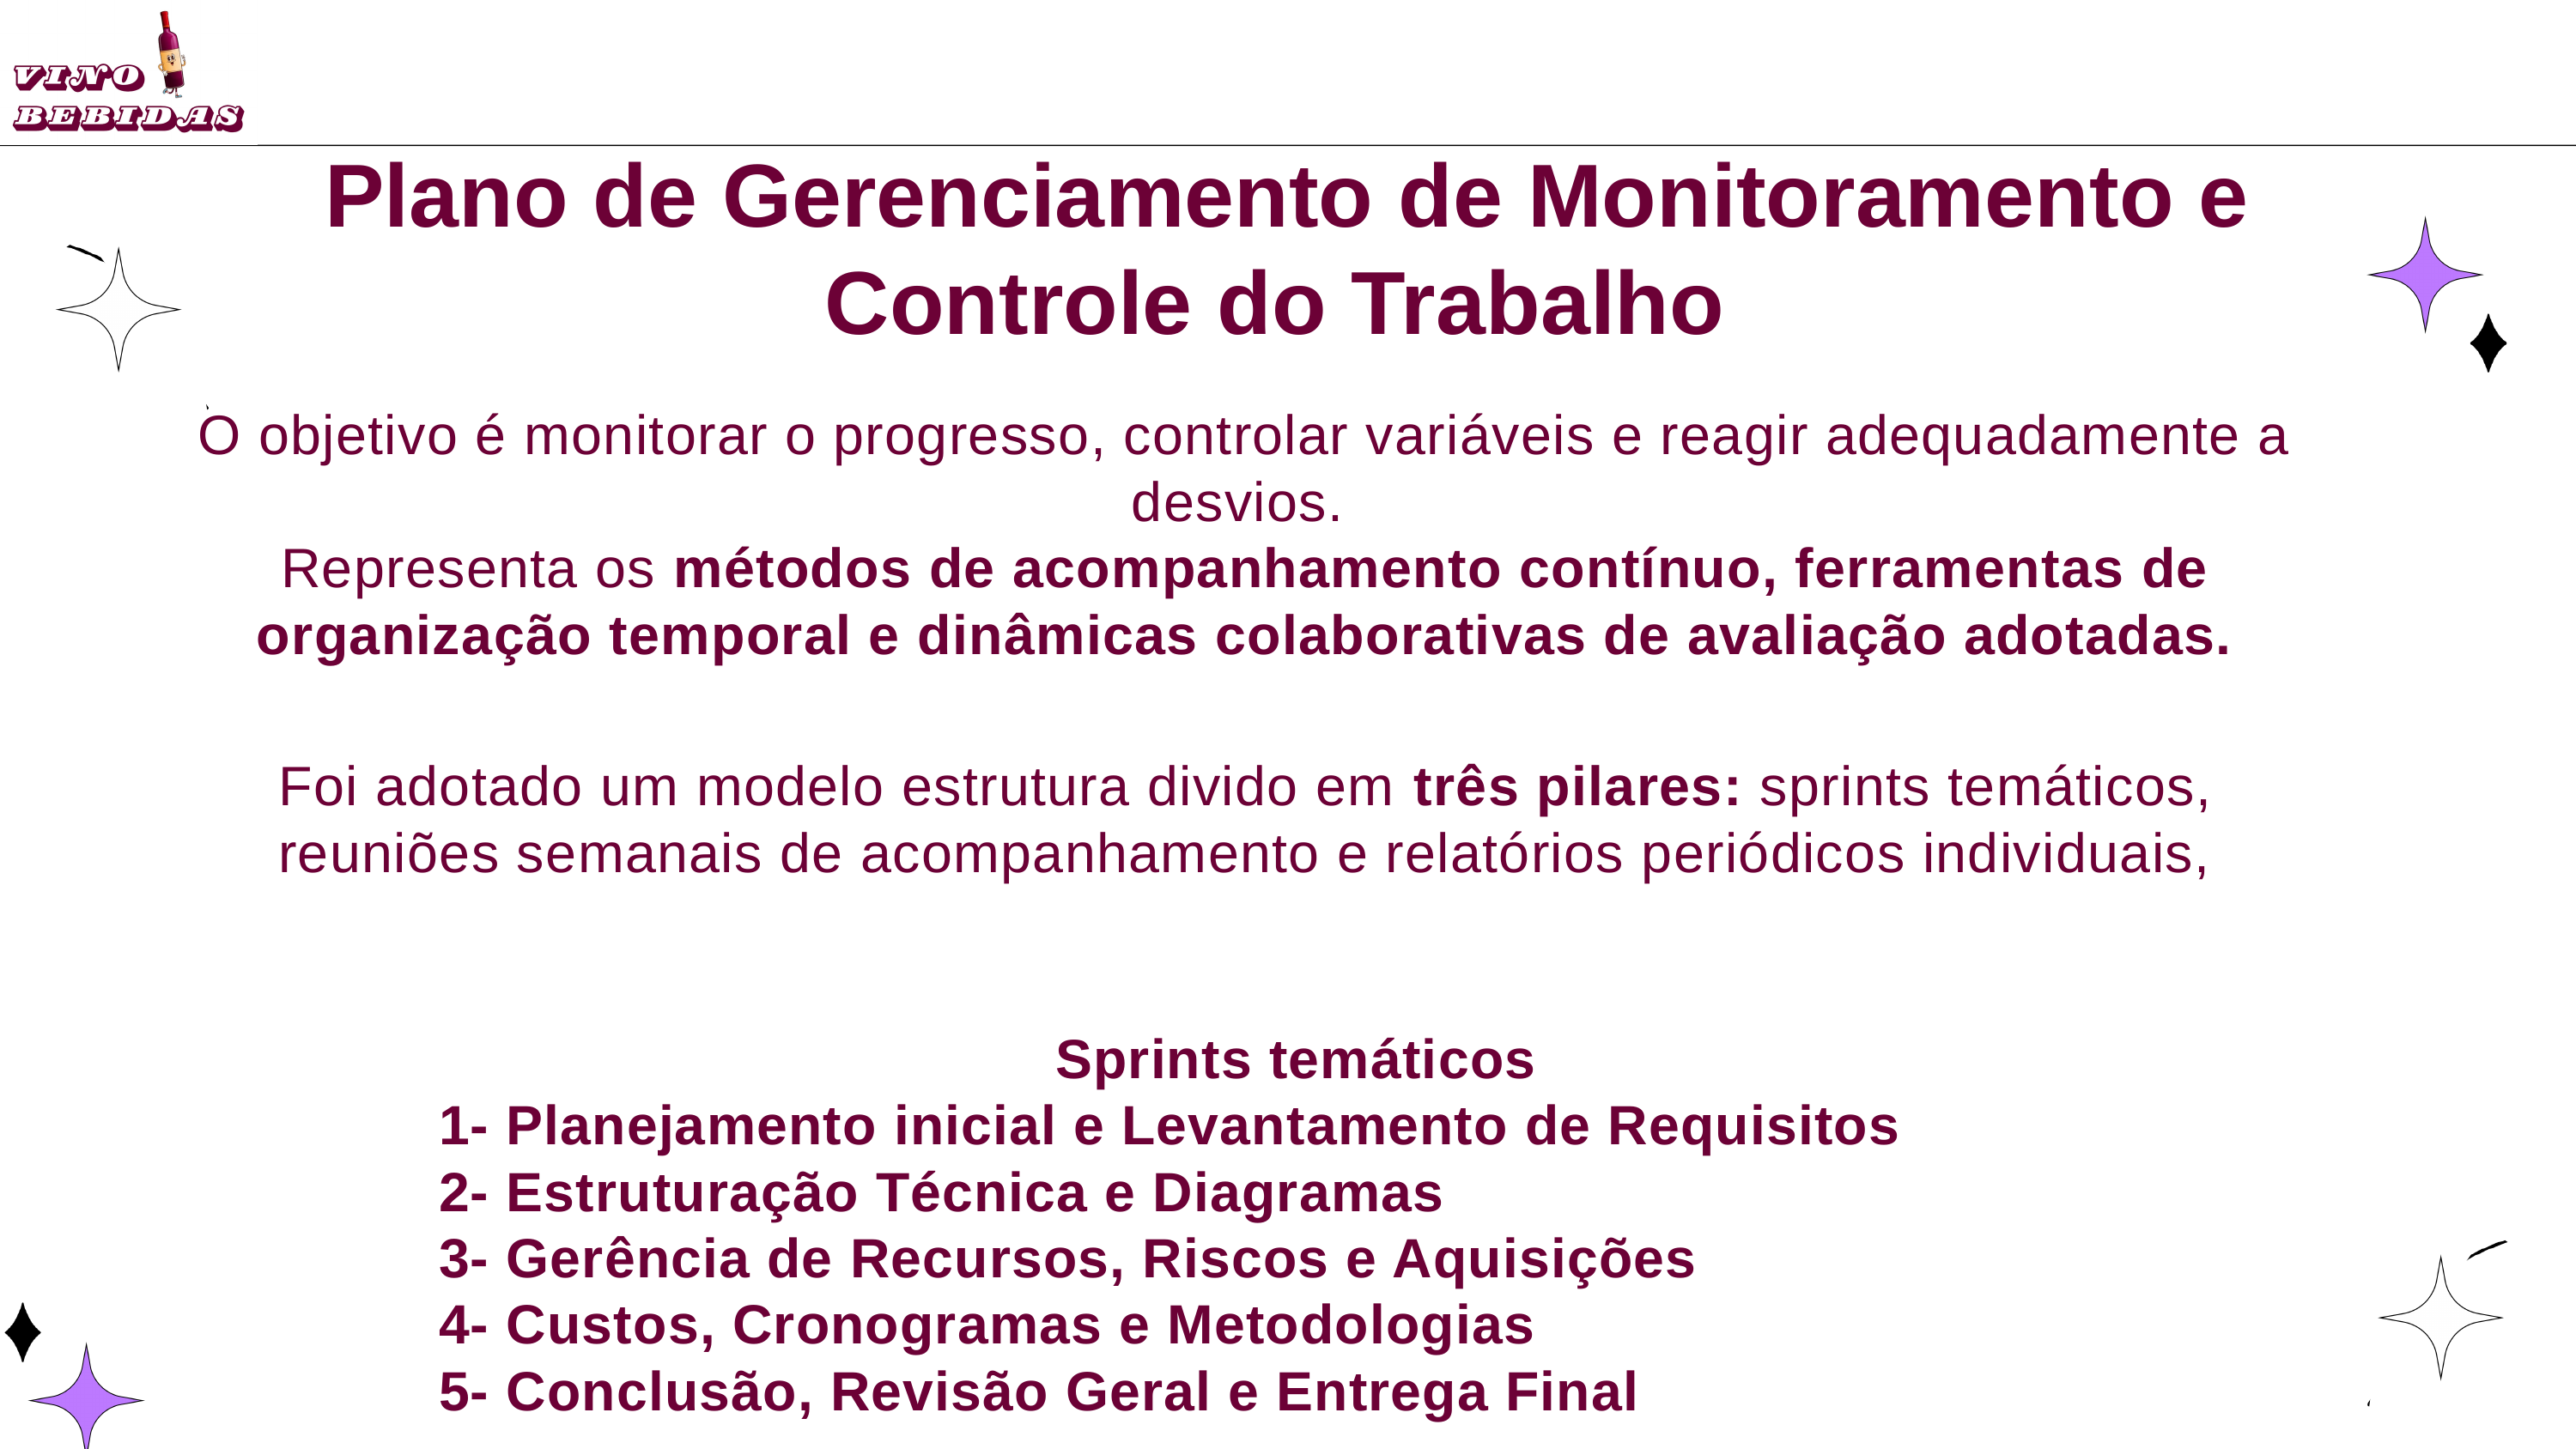

Plano de Gerenciamento de Monitoramento e Controle do Trabalho

O objetivo é monitorar o progresso, controlar variáveis e reagir adequadamente a desvios.
Representa os métodos de acompanhamento contínuo, ferramentas de organização temporal e dinâmicas colaborativas de avaliação adotadas.
Foi adotado um modelo estrutura divido em três pilares: sprints temáticos, reuniões semanais de acompanhamento e relatórios periódicos individuais,
 Sprints temáticos
1- Planejamento inicial e Levantamento de Requisitos
2- Estruturação Técnica e Diagramas
3- Gerência de Recursos, Riscos e Aquisições
4- Custos, Cronogramas e Metodologias
5- Conclusão, Revisão Geral e Entrega Final